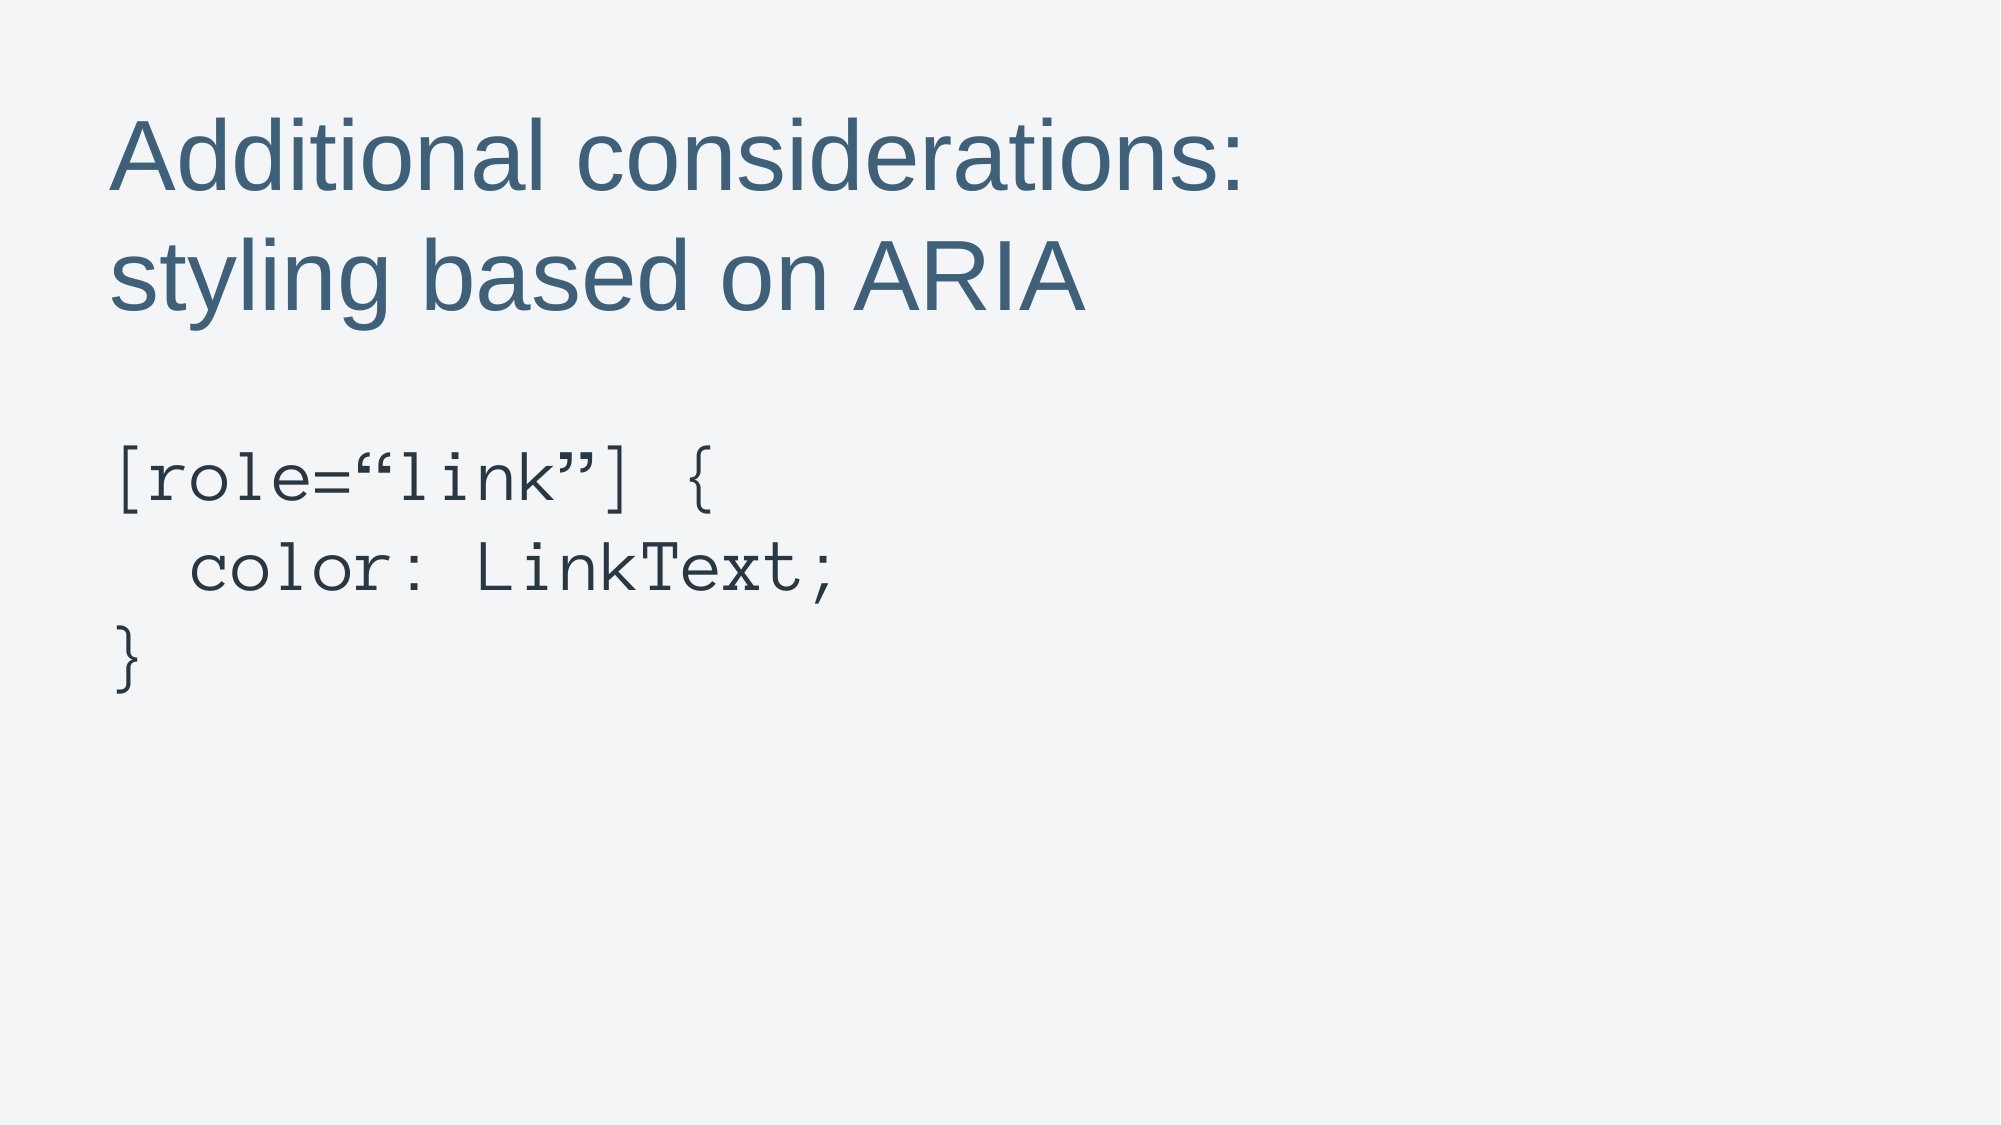

# Additional considerations: styling based on ARIA
[role=“link”] {
  color: LinkText;
}